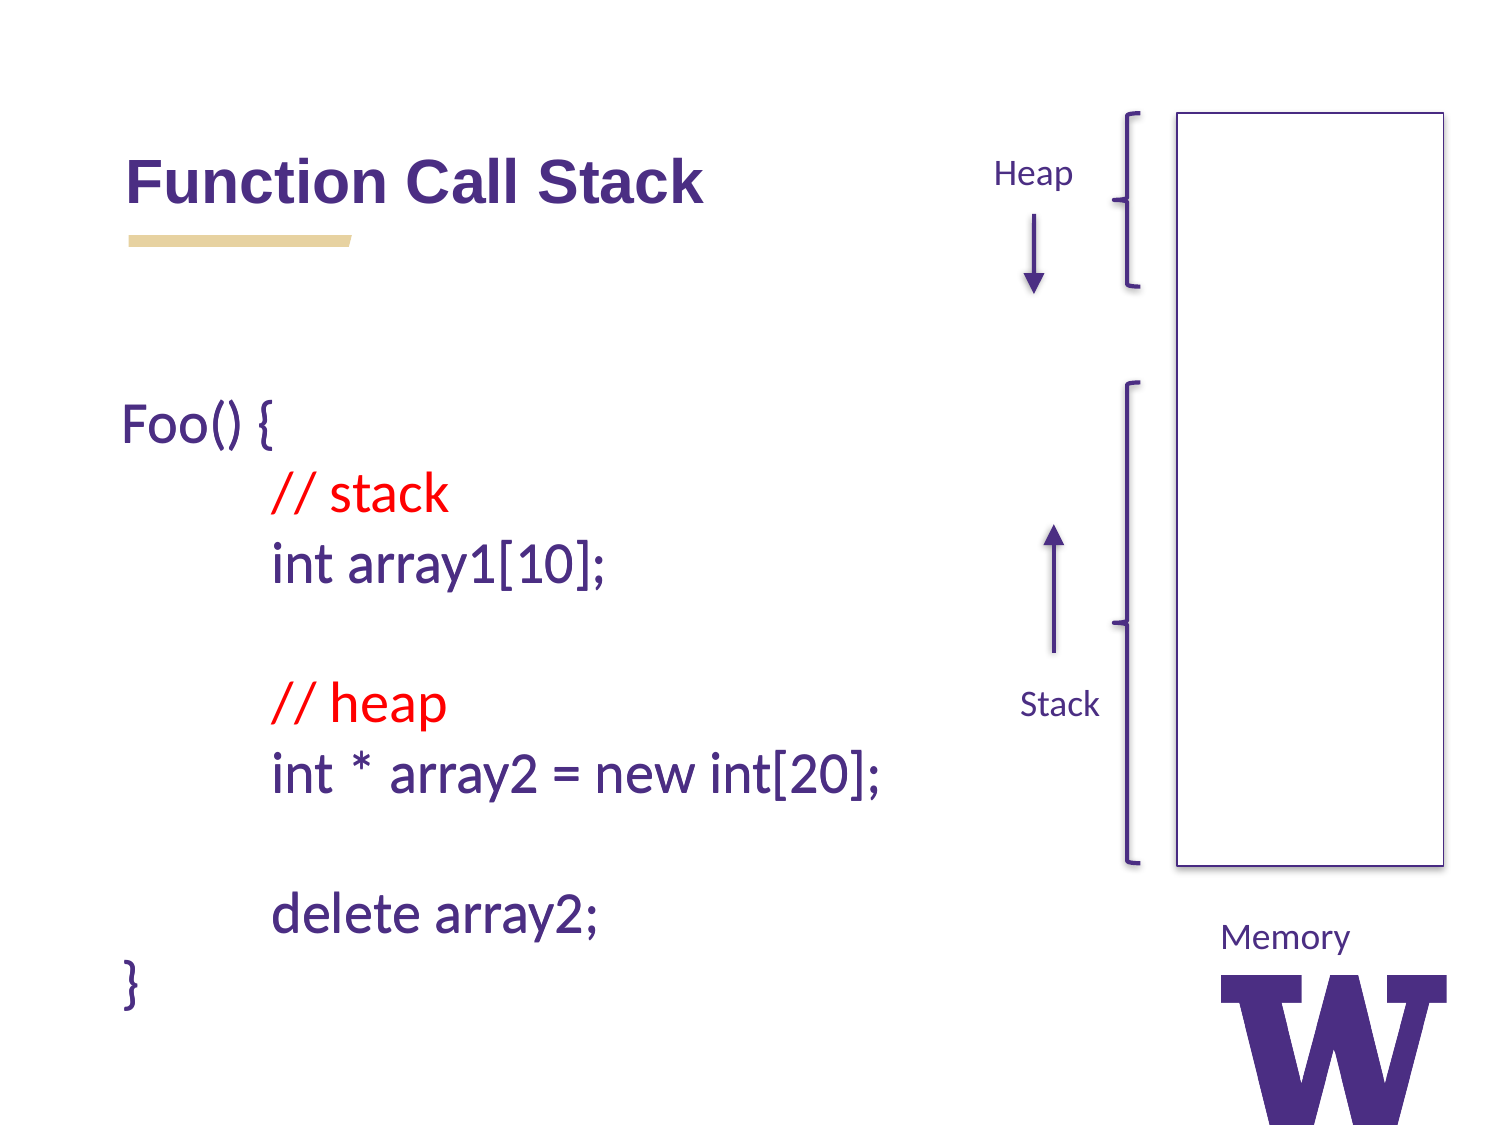

# Function Call Stack

Heap
Foo() {
	// stack
	int array1[10];

	// heap
	int * array2 = new int[20];

	delete array2;
}
Foo() {
	int array1[10];

	int * array2 = new int[20];

	delete array2;
}

Stack
Memory